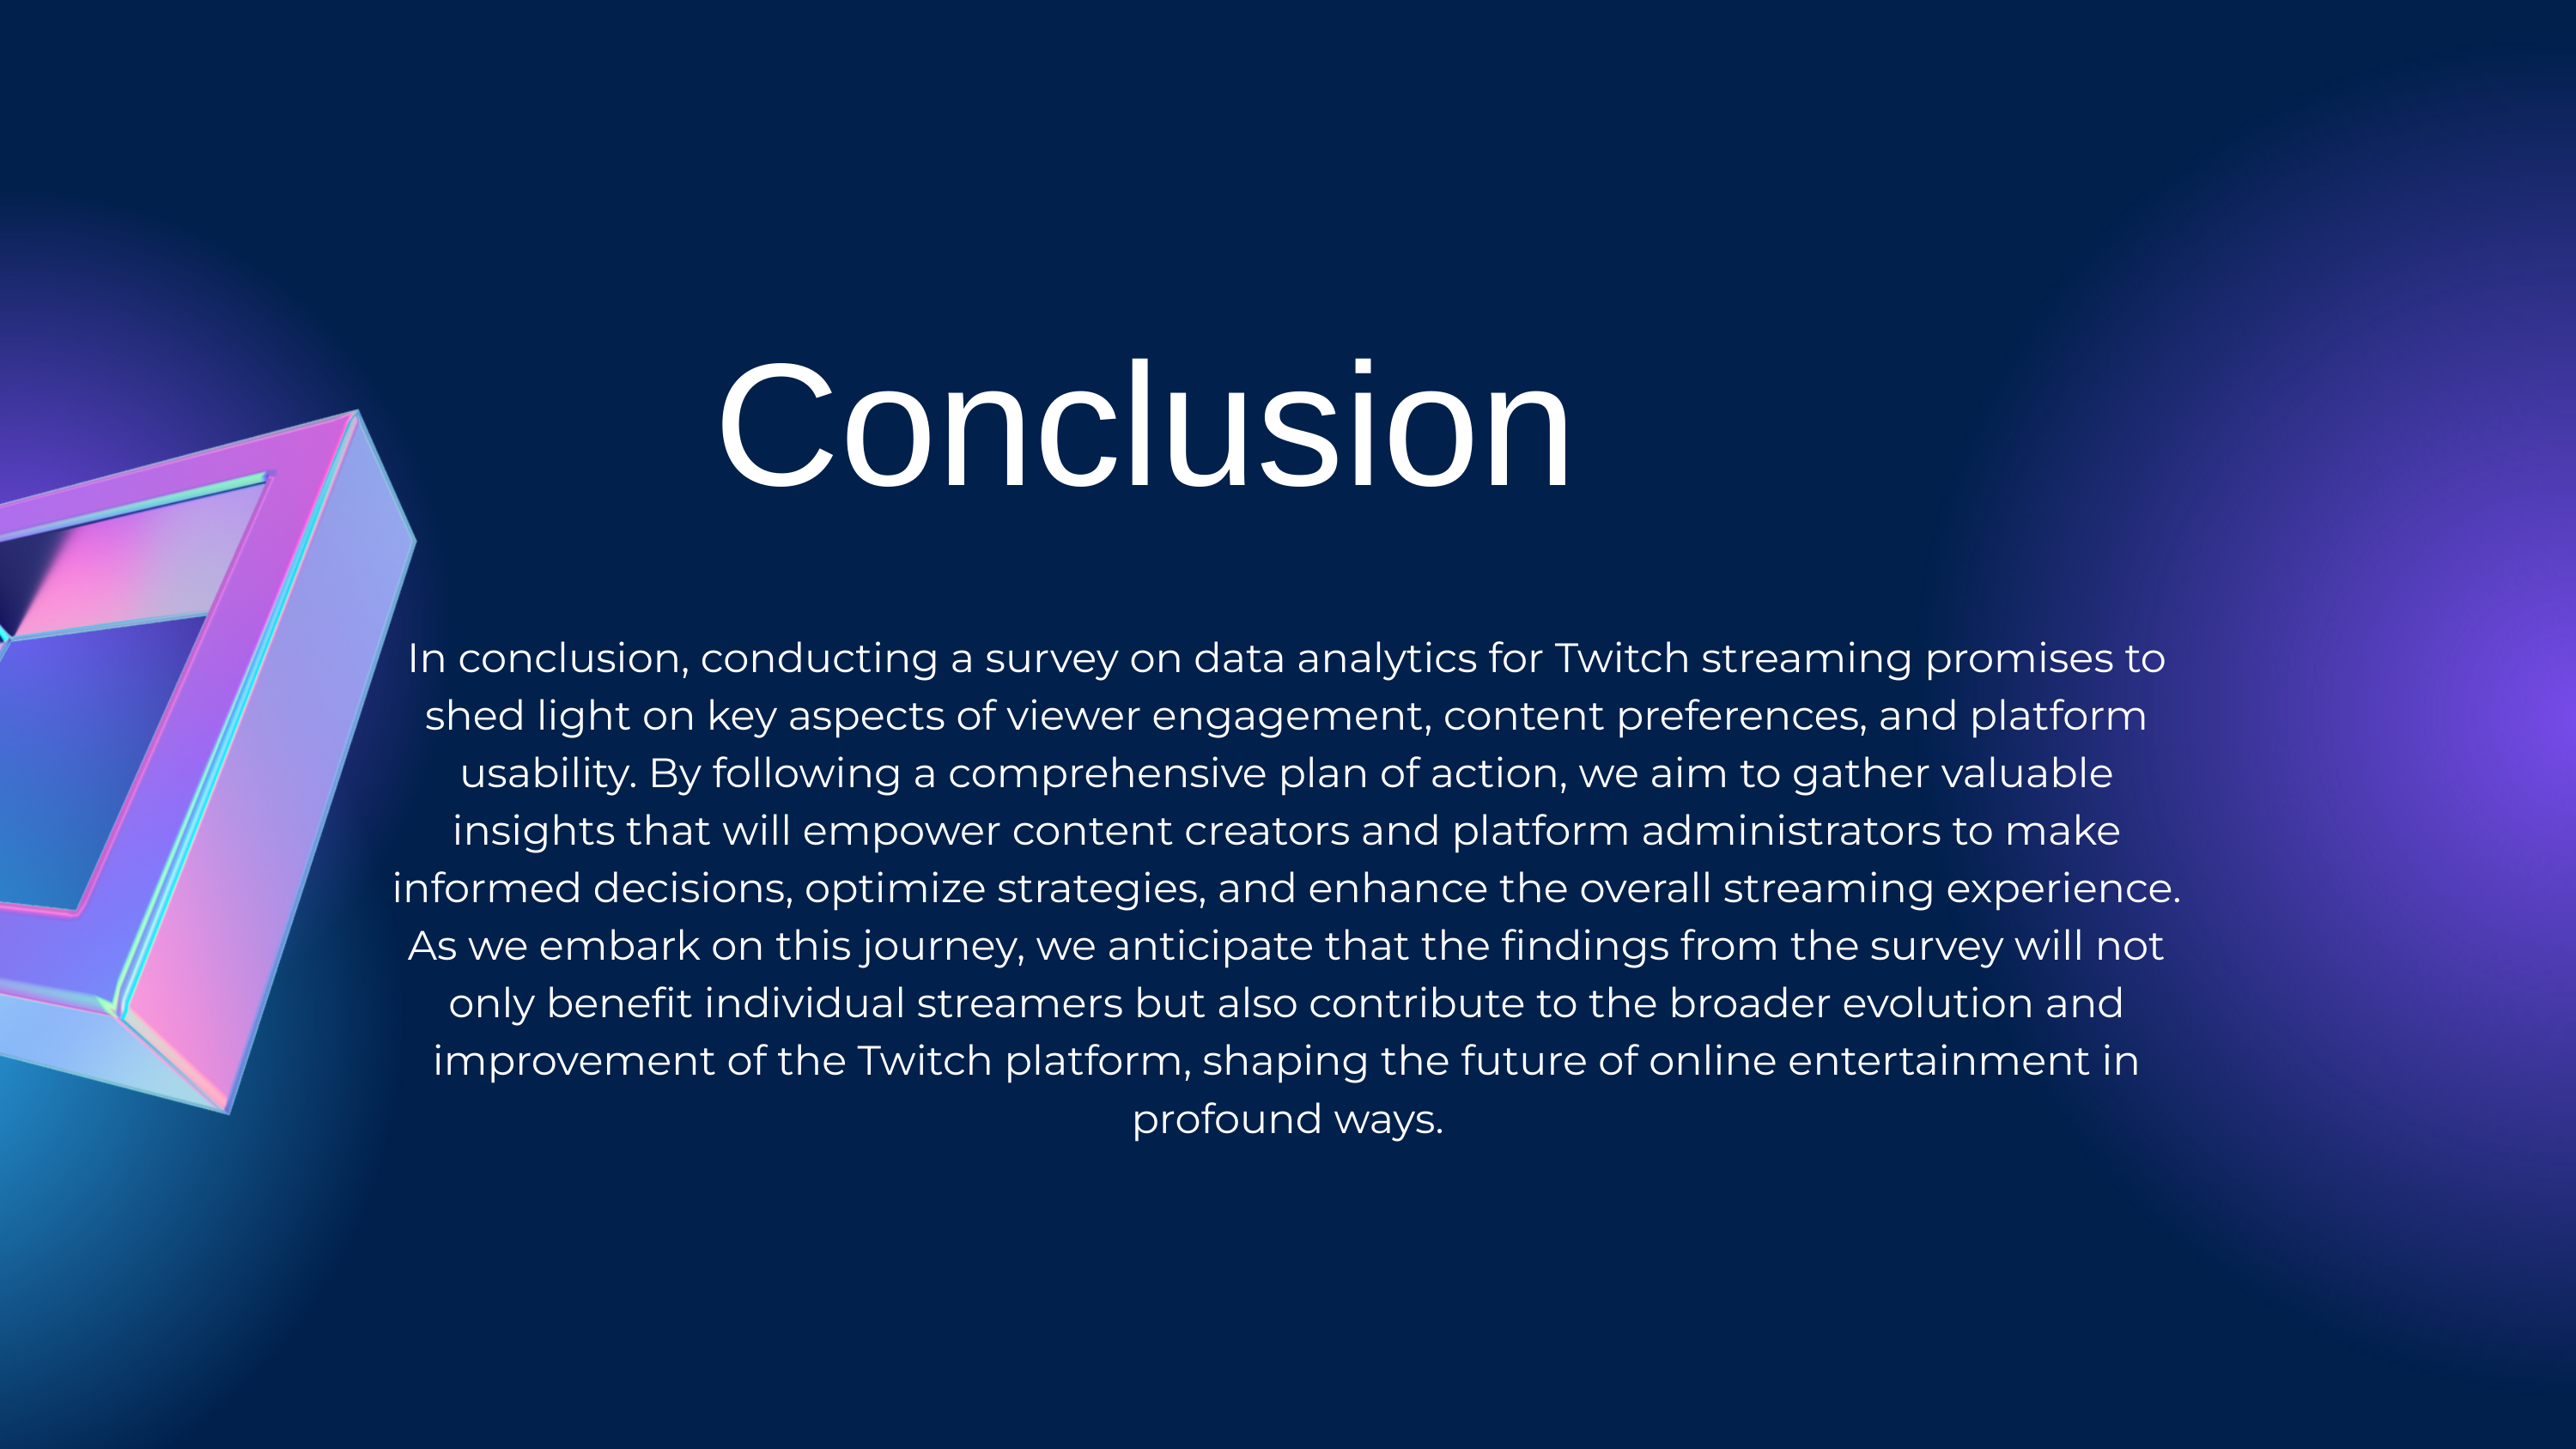

Conclusion

In conclusion, conducting a survey on data analytics for Twitch streaming promises to shed light on key aspects of viewer engagement, content preferences, and platform usability. By following a comprehensive plan of action, we aim to gather valuable insights that will empower content creators and platform administrators to make informed decisions, optimize strategies, and enhance the overall streaming experience. As we embark on this journey, we anticipate that the findings from the survey will not only benefit individual streamers but also contribute to the broader evolution and improvement of the Twitch platform, shaping the future of online entertainment in profound ways.